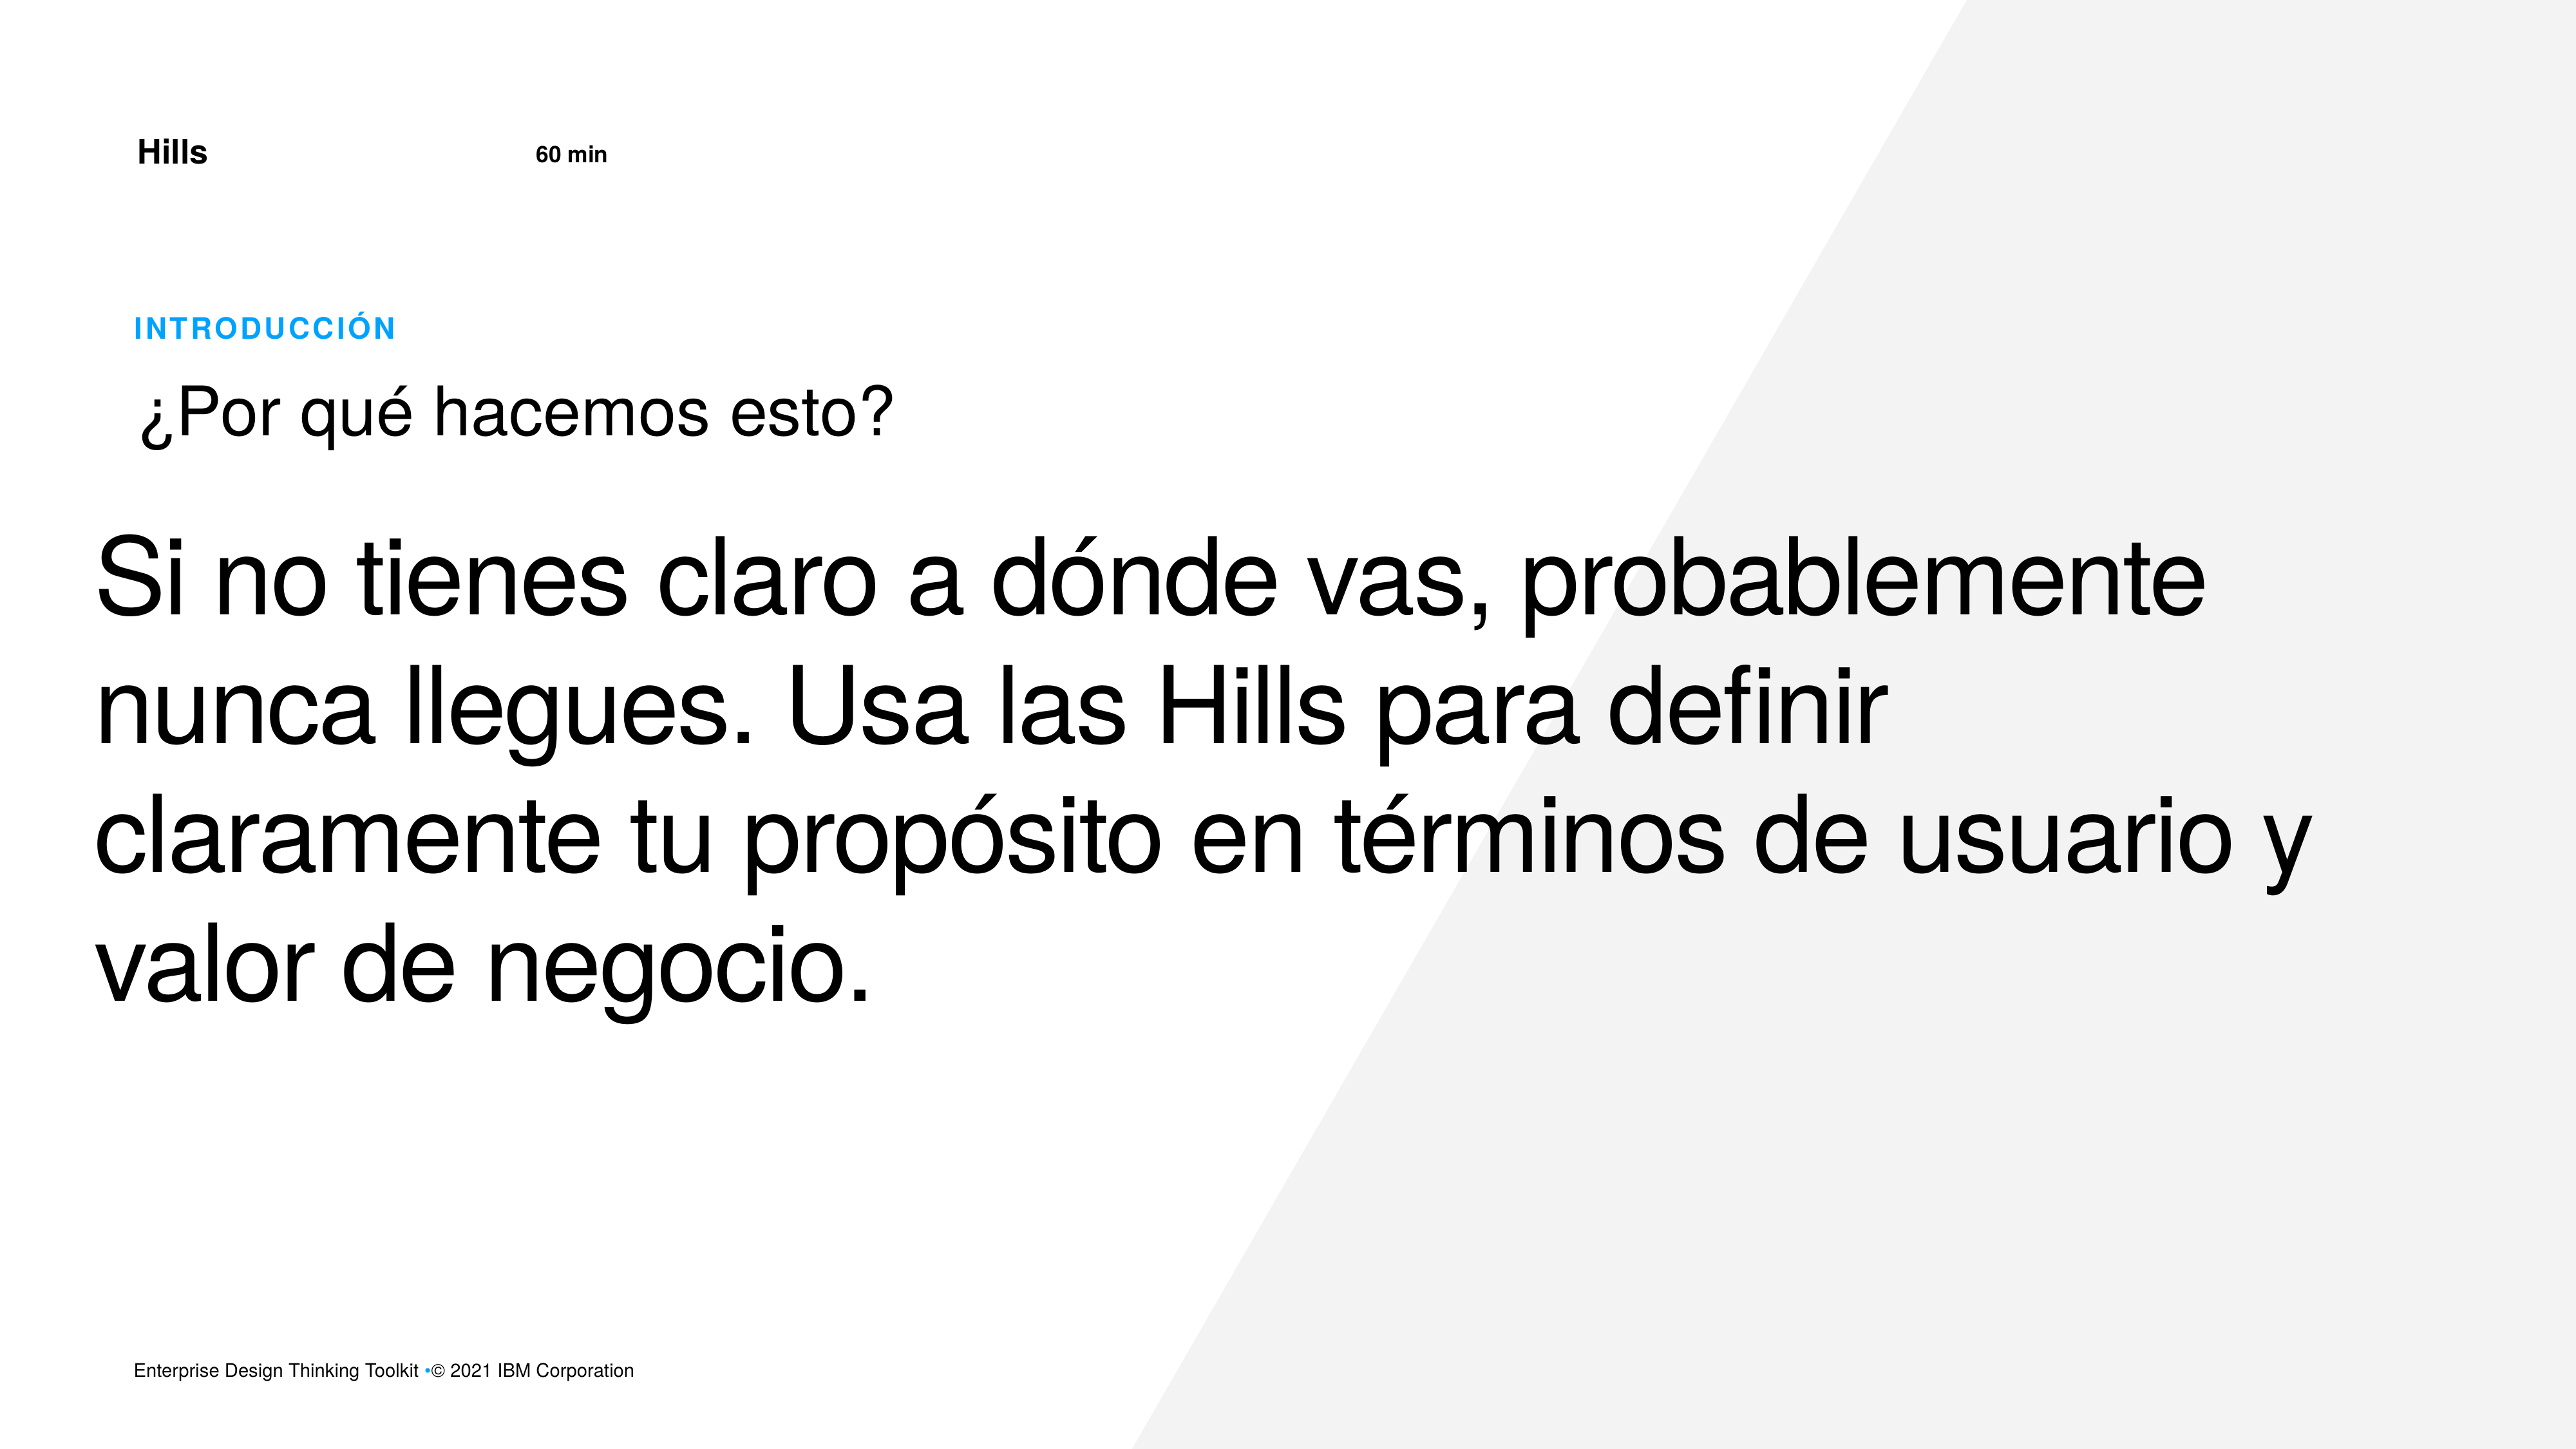

Hills
60 min
IntroducciÓn
¿Por qué hacemos esto?
Si no tienes claro a dónde vas, probablemente nunca llegues. Usa las Hills para definir claramente tu propósito en términos de usuario y valor de negocio.
Enterprise Design Thinking Toolkit •© 2021 IBM Corporation